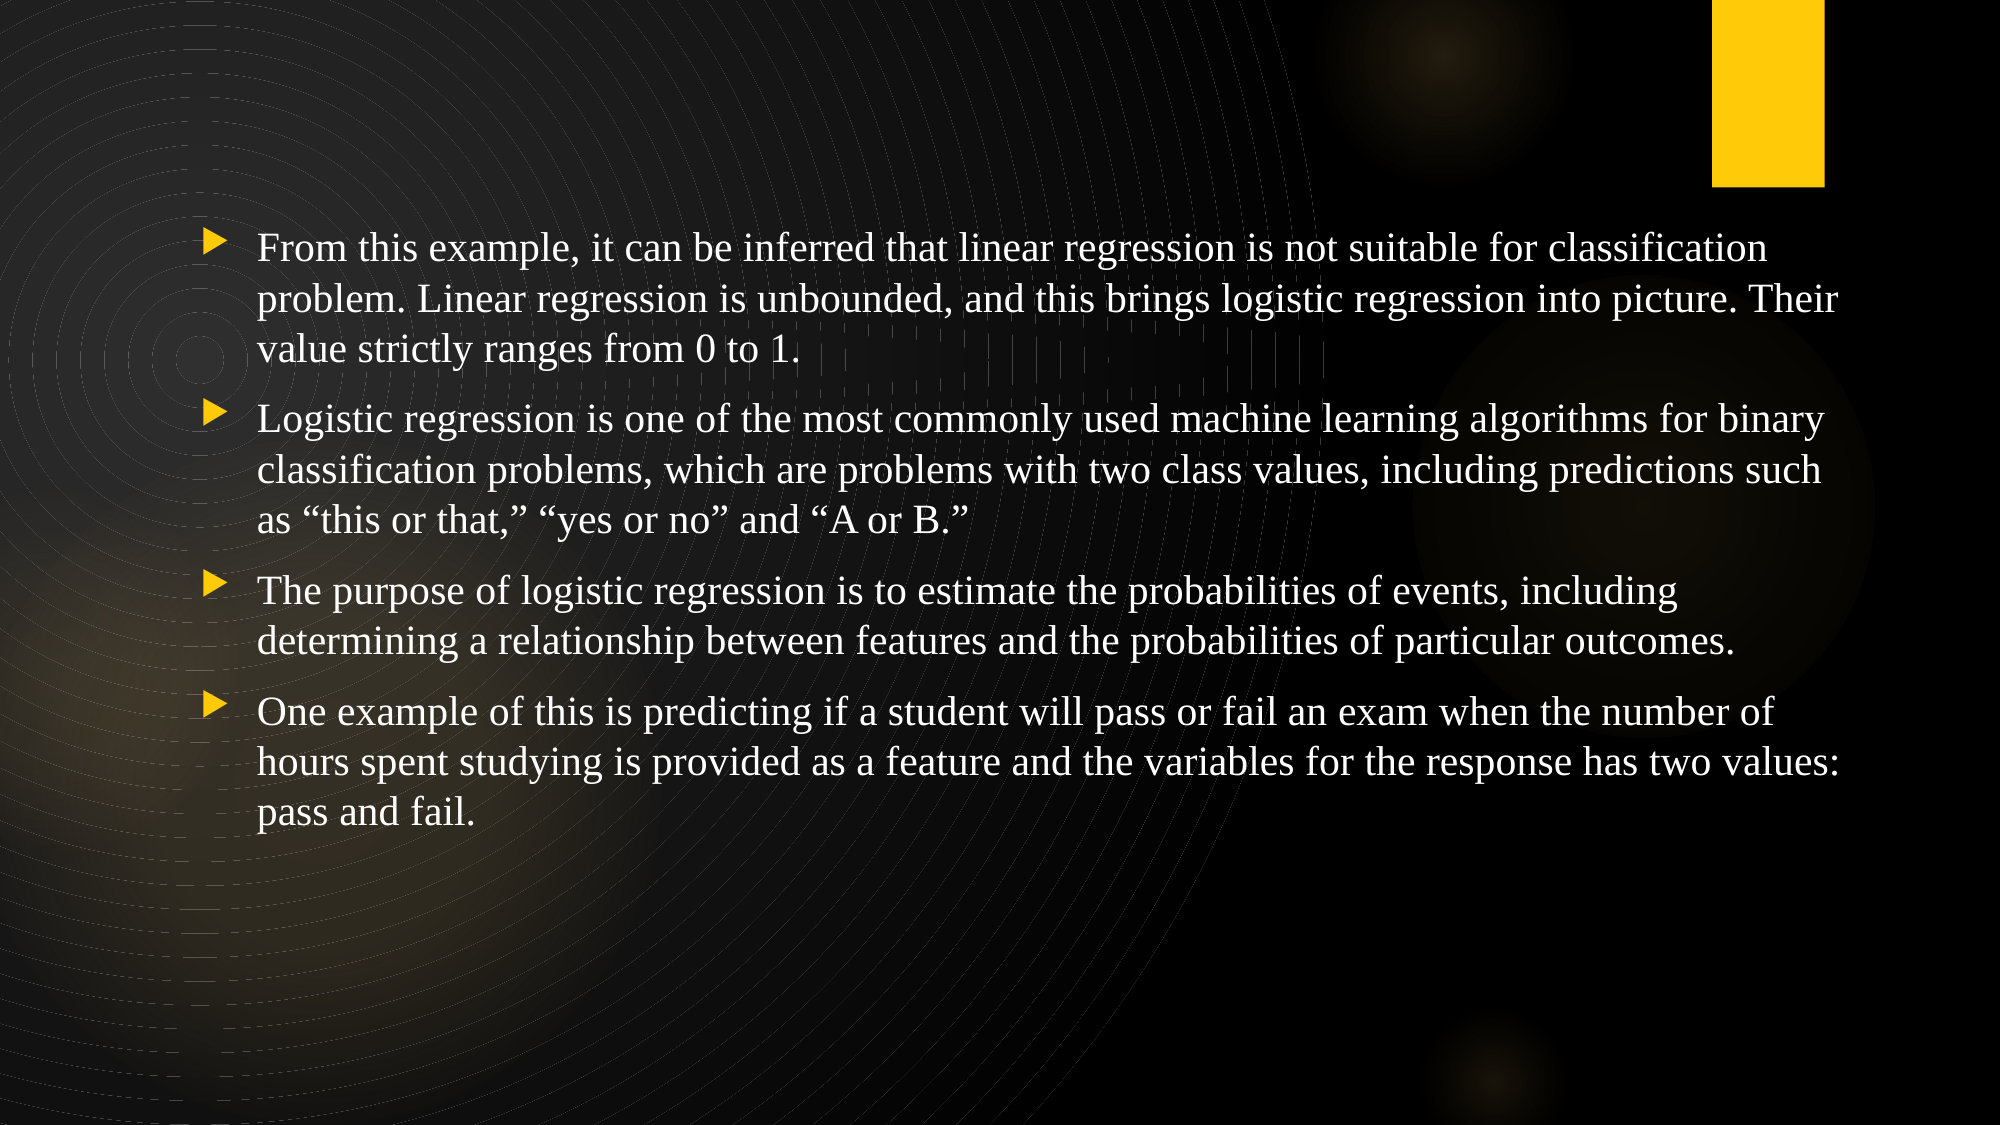

From this example, it can be inferred that linear regression is not suitable for classification problem. Linear regression is unbounded, and this brings logistic regression into picture. Their value strictly ranges from 0 to 1.
Logistic regression is one of the most commonly used machine learning algorithms for binary classification problems, which are problems with two class values, including predictions such as “this or that,” “yes or no” and “A or B.”
The purpose of logistic regression is to estimate the probabilities of events, including determining a relationship between features and the probabilities of particular outcomes.
One example of this is predicting if a student will pass or fail an exam when the number of hours spent studying is provided as a feature and the variables for the response has two values: pass and fail.